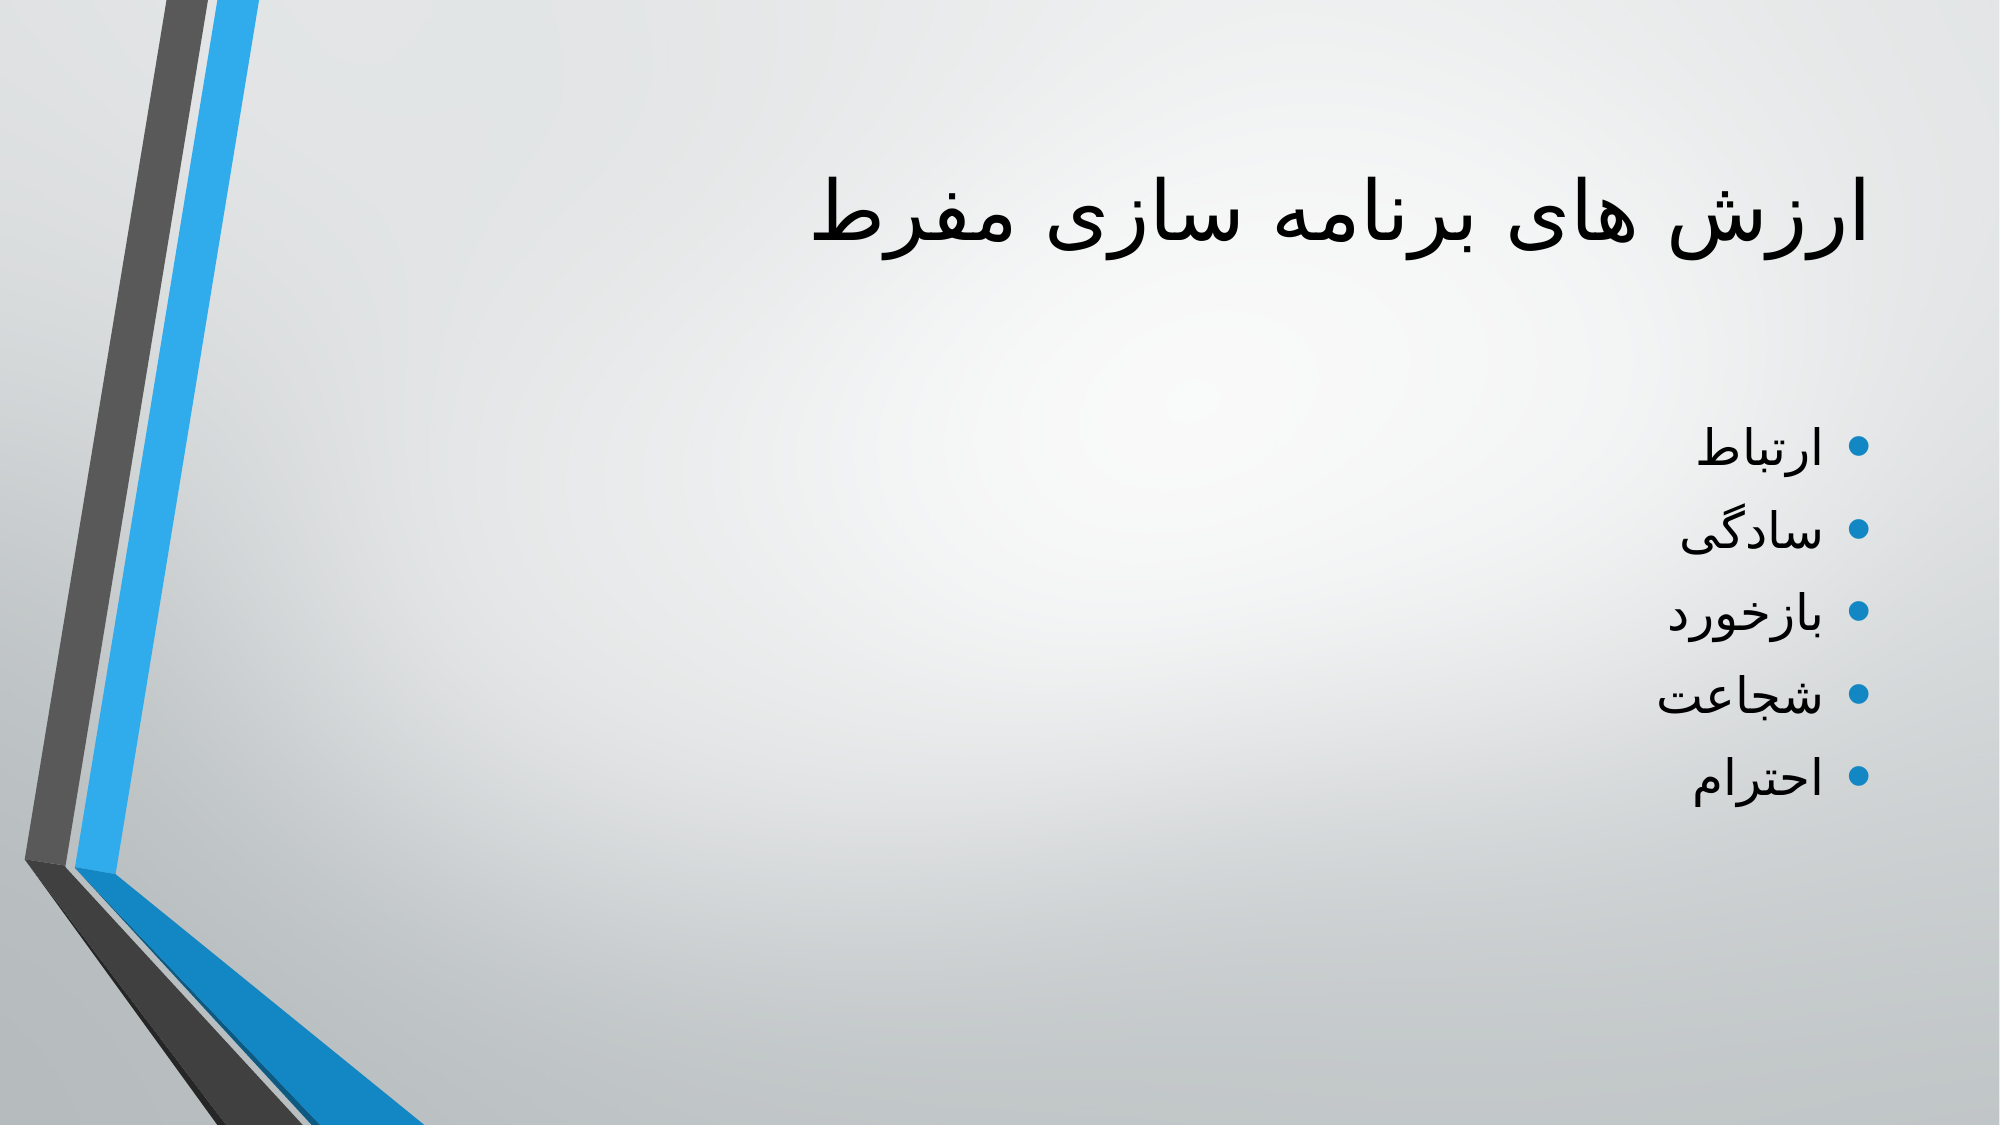

# ارزش های برنامه سازی مفرط
ارتباط
سادگی
بازخورد
شجاعت
احترام